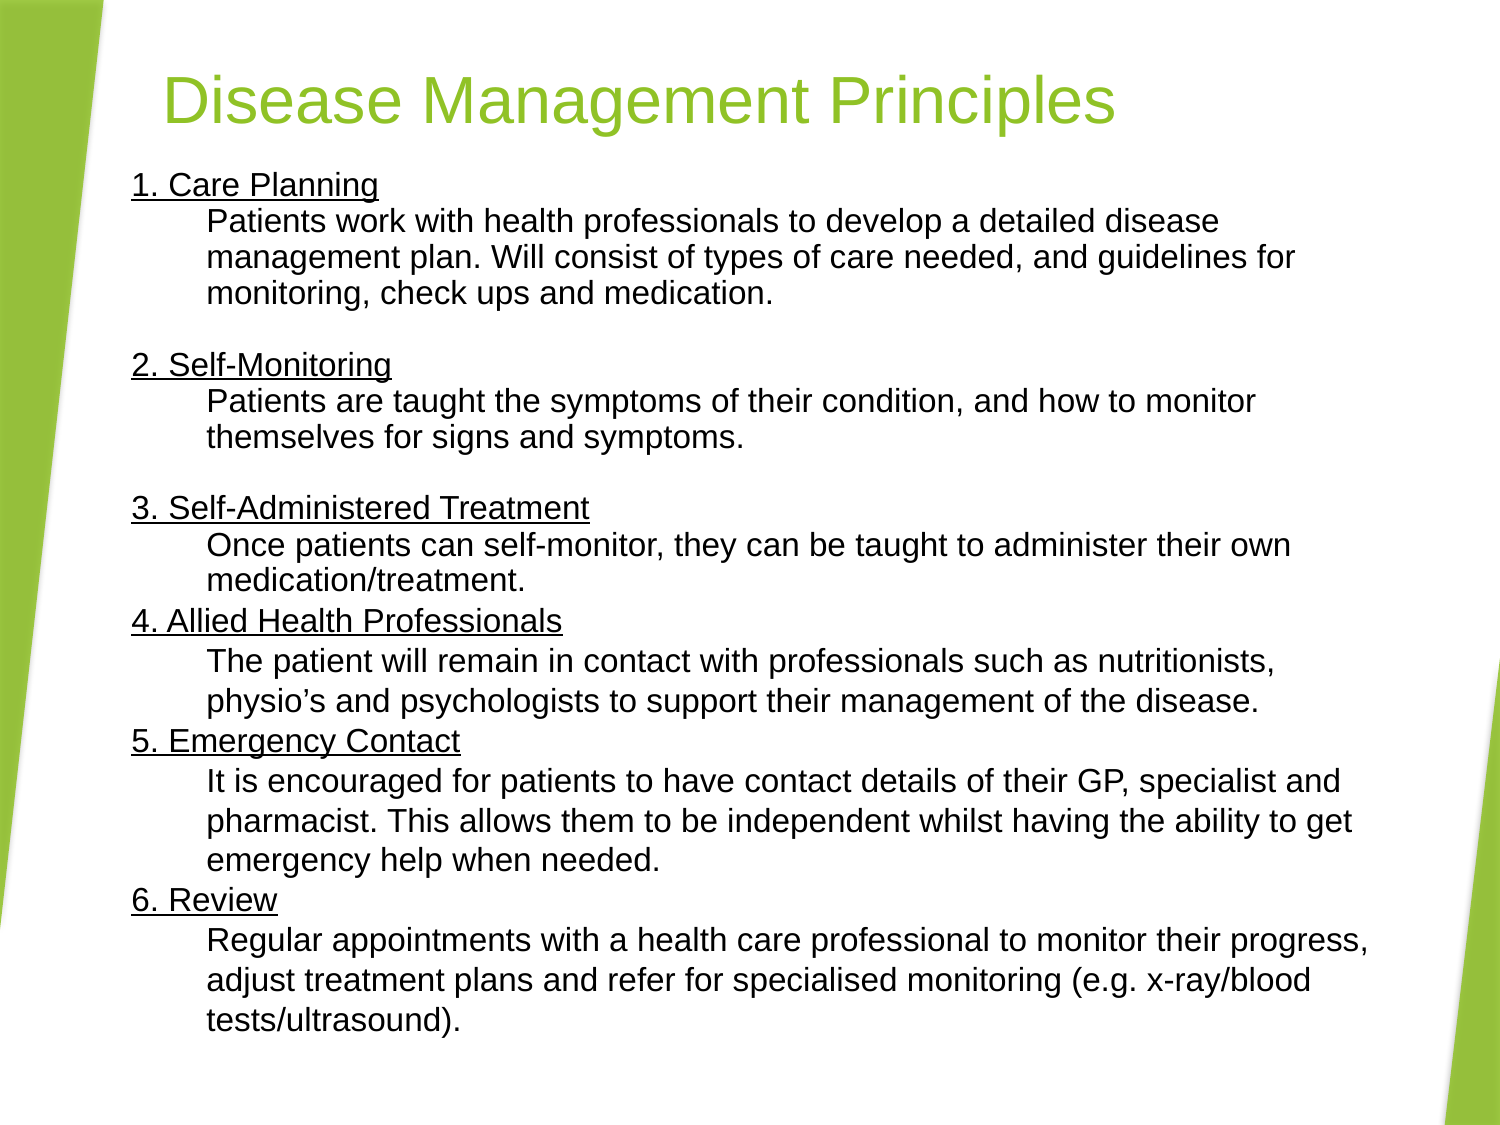

# Disease Management Principles
1. Care Planning
Patients work with health professionals to develop a detailed disease management plan. Will consist of types of care needed, and guidelines for monitoring, check ups and medication.

2. Self-Monitoring
Patients are taught the symptoms of their condition, and how to monitor themselves for signs and symptoms.

3. Self-Administered Treatment
Once patients can self-monitor, they can be taught to administer their own medication/treatment.
4. Allied Health Professionals
The patient will remain in contact with professionals such as nutritionists, physio’s and psychologists to support their management of the disease.
5. Emergency Contact
It is encouraged for patients to have contact details of their GP, specialist and pharmacist. This allows them to be independent whilst having the ability to get emergency help when needed.
6. Review
Regular appointments with a health care professional to monitor their progress, adjust treatment plans and refer for specialised monitoring (e.g. x-ray/blood tests/ultrasound).